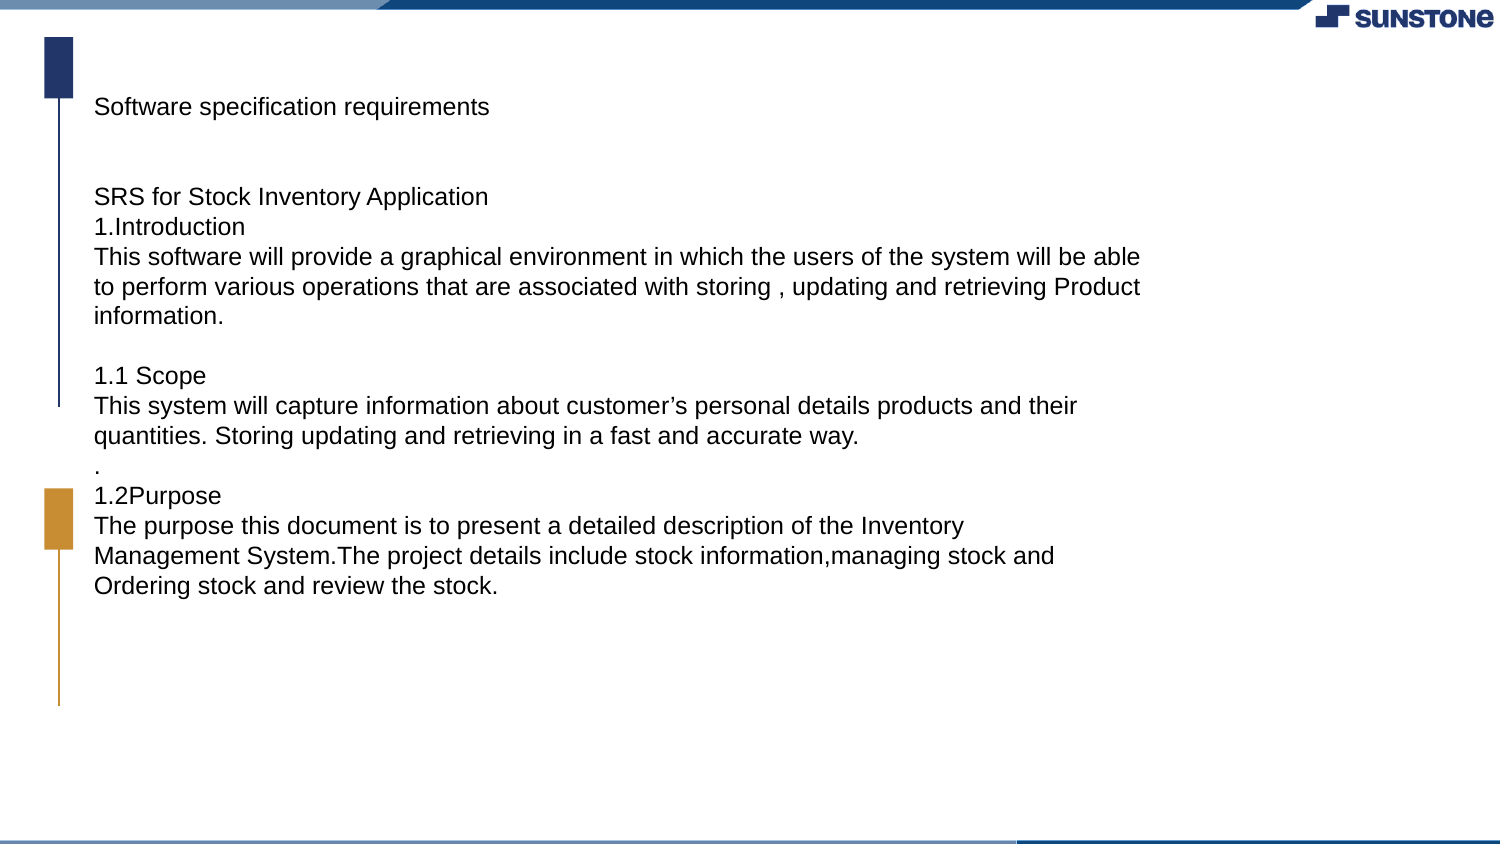

Software specification requirements
E –commerce website
 grocery w
SRS for Stock Inventory Application
1.Introduction
This software will provide a graphical environment in which the users of the system will be able
to perform various operations that are associated with storing , updating and retrieving Product information.

1.1 Scope
This system will capture information about customer’s personal details products and their quantities. Storing updating and retrieving in a fast and accurate way.
.
1.2Purpose
The purpose this document is to present a detailed description of the Inventory
Management System.The project details include stock information,managing stock and
Ordering stock and review the stock.